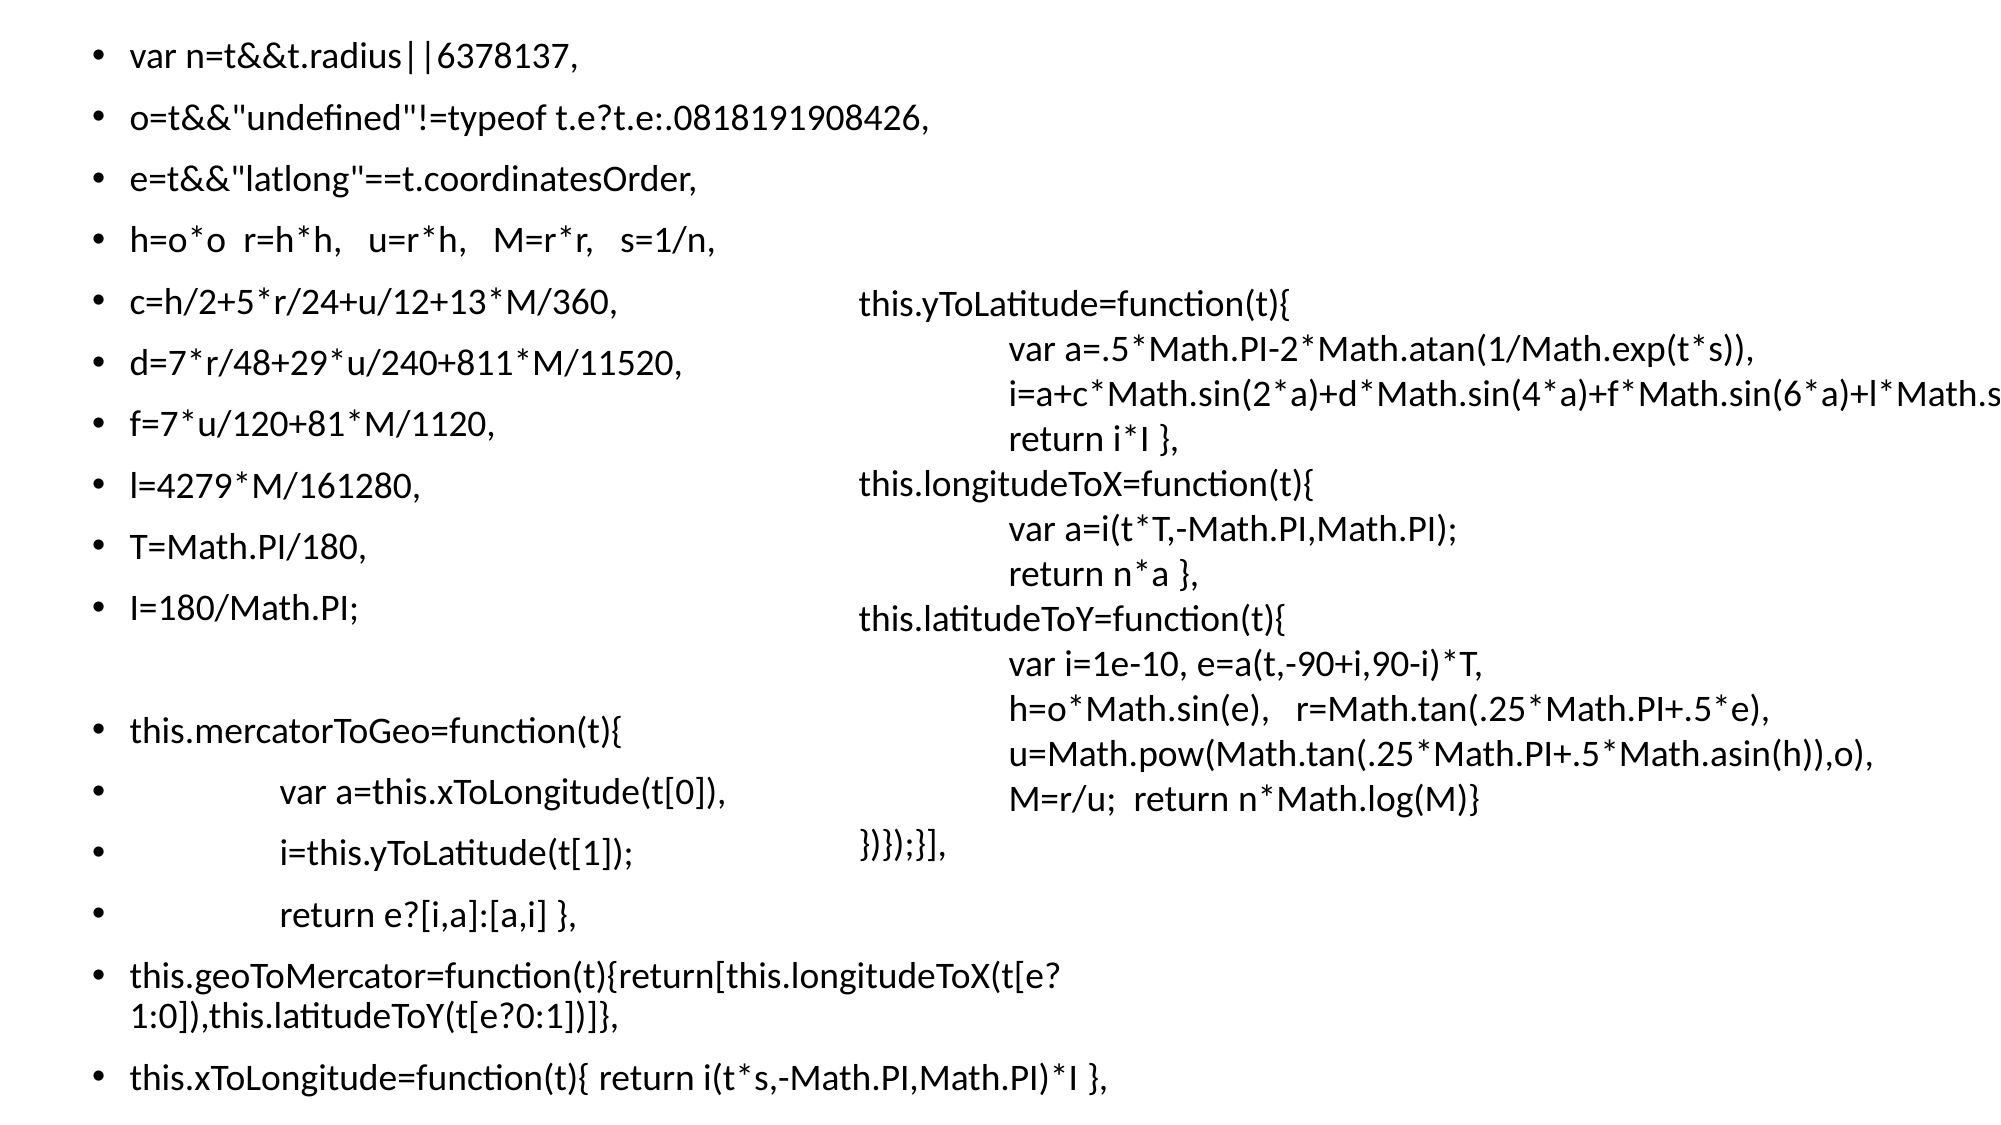

var n=t&&t.radius||6378137,
o=t&&"undefined"!=typeof t.e?t.e:.0818191908426,
e=t&&"latlong"==t.coordinatesOrder,
h=o*o  r=h*h,   u=r*h,   M=r*r,   s=1/n,
c=h/2+5*r/24+u/12+13*M/360,
d=7*r/48+29*u/240+811*M/11520,
f=7*u/120+81*M/1120,
l=4279*M/161280,
T=Math.PI/180,
I=180/Math.PI;

this.mercatorToGeo=function(t){
	var a=this.xToLongitude(t[0]),
	i=this.yToLatitude(t[1]);
	return e?[i,a]:[a,i] },
this.geoToMercator=function(t){return[this.longitudeToX(t[e?1:0]),this.latitudeToY(t[e?0:1])]},
this.xToLongitude=function(t){ return i(t*s,-Math.PI,Math.PI)*I },

this.yToLatitude=function(t){
	var a=.5*Math.PI-2*Math.atan(1/Math.exp(t*s)),
	i=a+c*Math.sin(2*a)+d*Math.sin(4*a)+f*Math.sin(6*a)+l*Math.sin(8*a);
	return i*I },
this.longitudeToX=function(t){
	var a=i(t*T,-Math.PI,Math.PI);
	return n*a },
this.latitudeToY=function(t){
	var i=1e-10, e=a(t,-90+i,90-i)*T,
	h=o*Math.sin(e),   r=Math.tan(.25*Math.PI+.5*e),
	u=Math.pow(Math.tan(.25*Math.PI+.5*Math.asin(h)),o),
	M=r/u;  return n*Math.log(M)}
})});}],